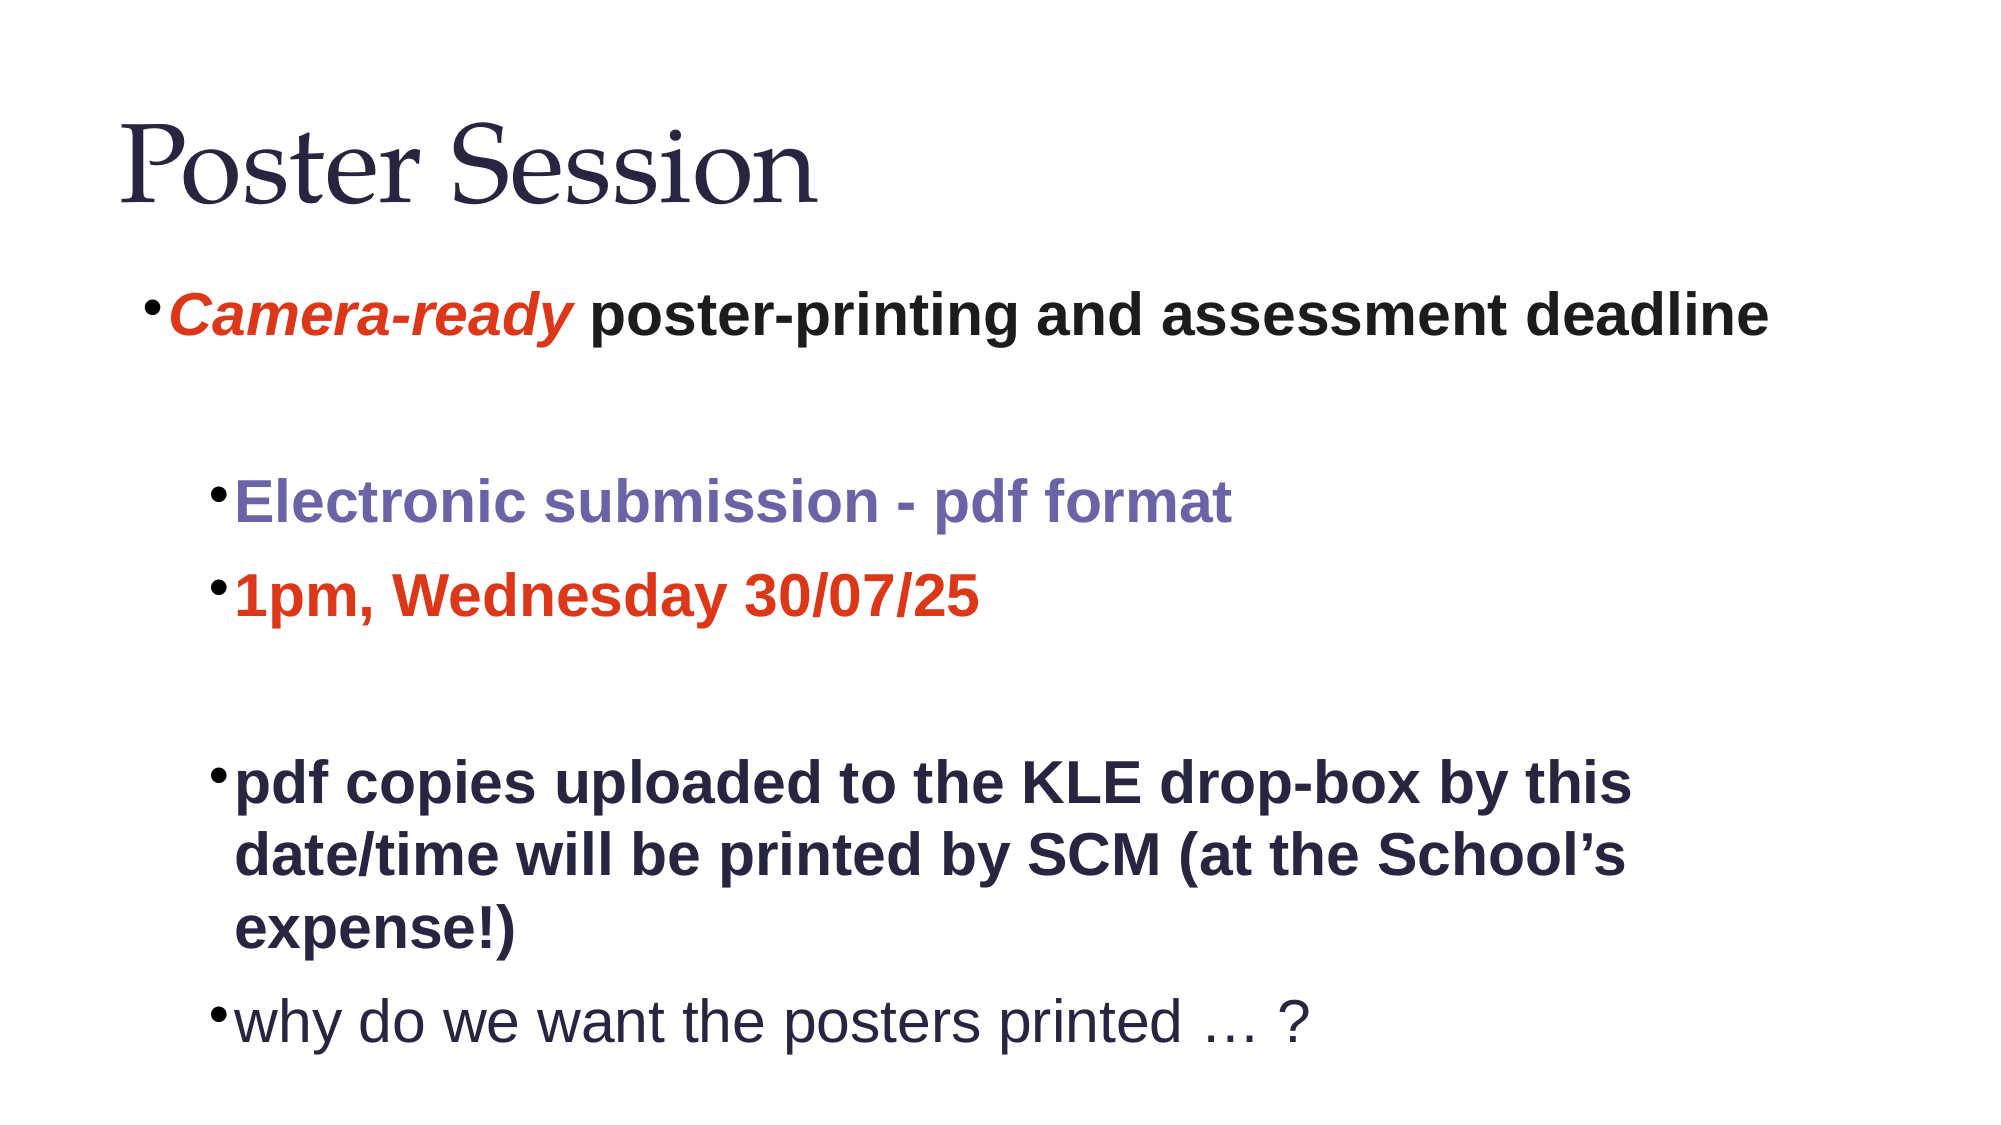

Poster Submission
Poster Session
Camera-ready poster-printing and assessment deadline

Electronic submission - pdf format
1pm, Wednesday 30/07/25

pdf copies uploaded to the KLE drop-box by this date/time will be printed by SCM (at the School’s expense!)
why do we want the posters printed … ?